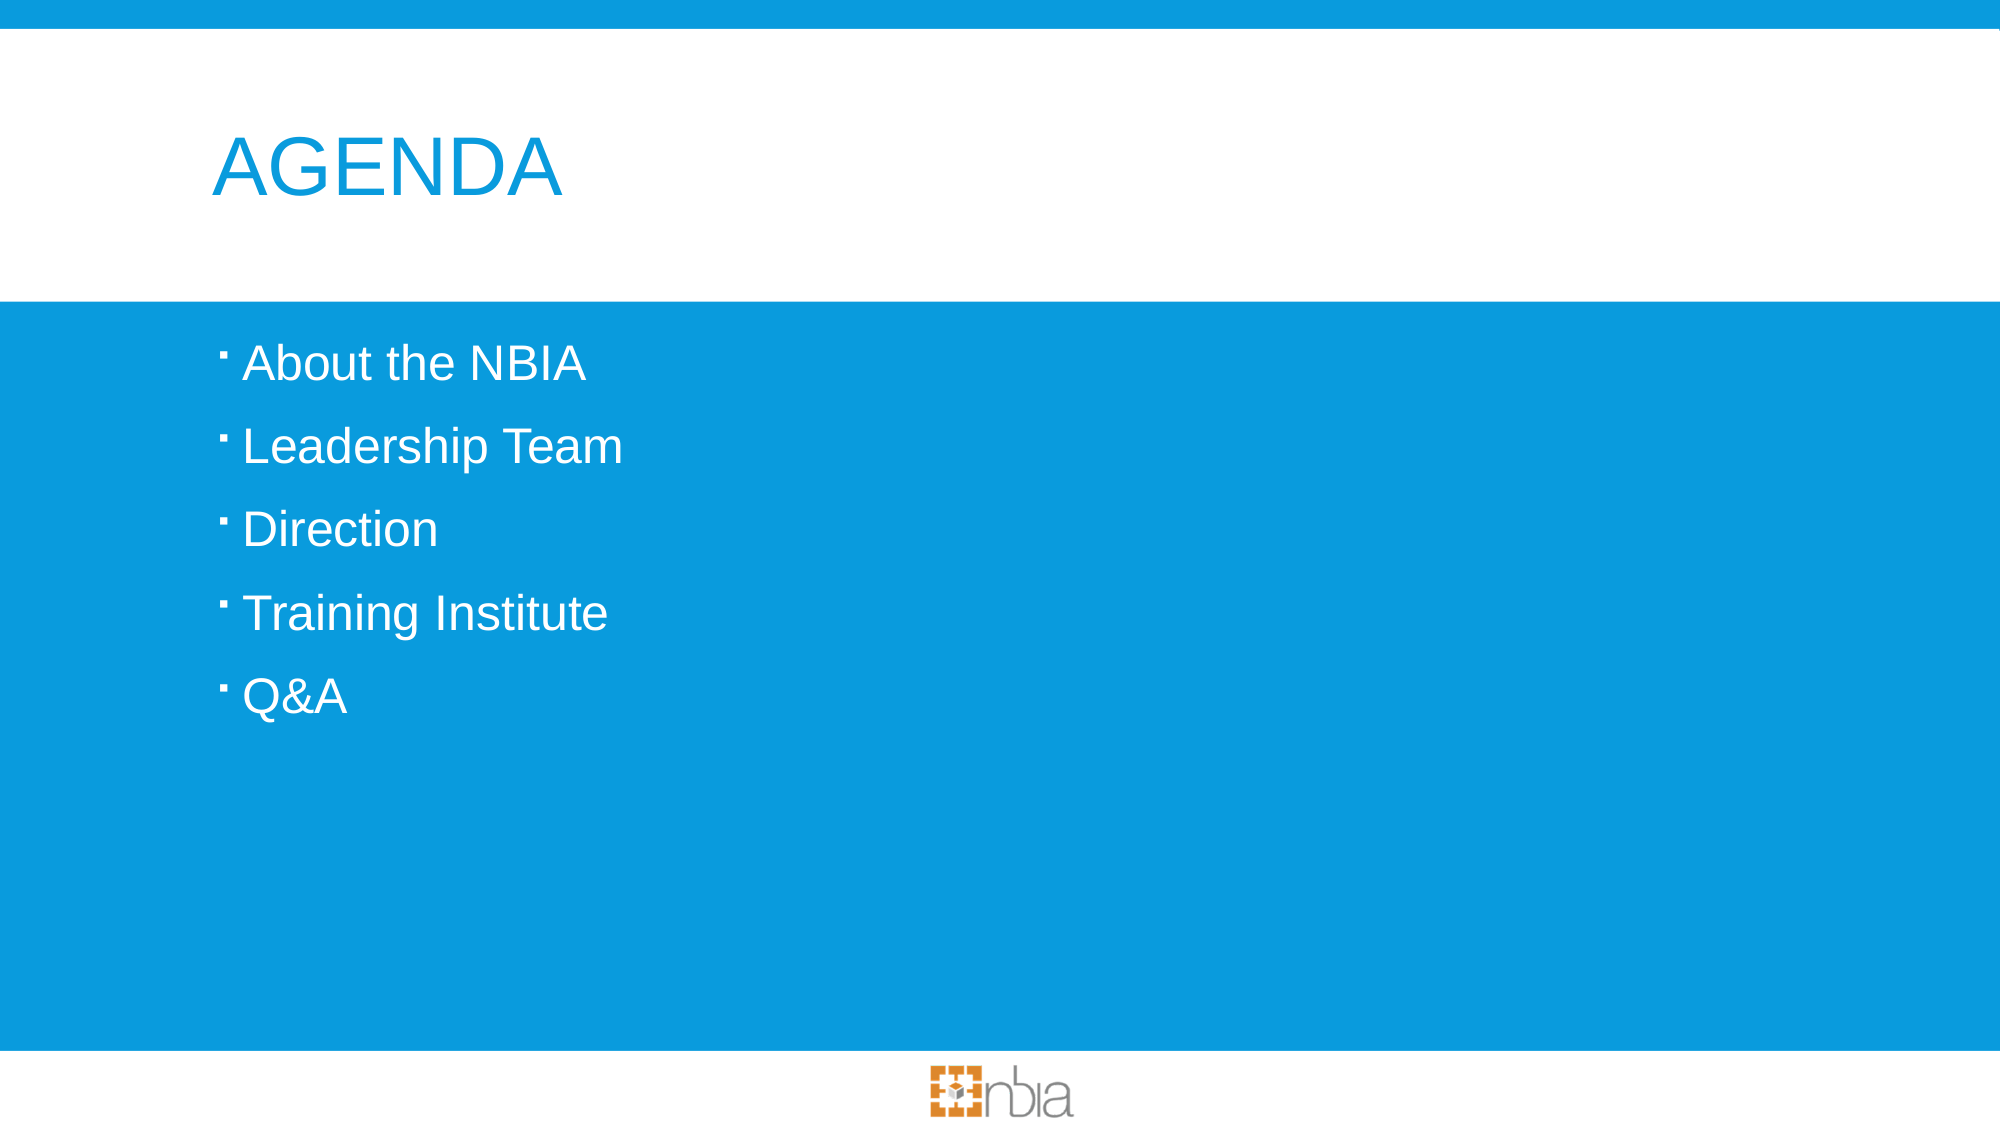

# Agenda
About the NBIA
Leadership Team
Direction
Training Institute
Q&A